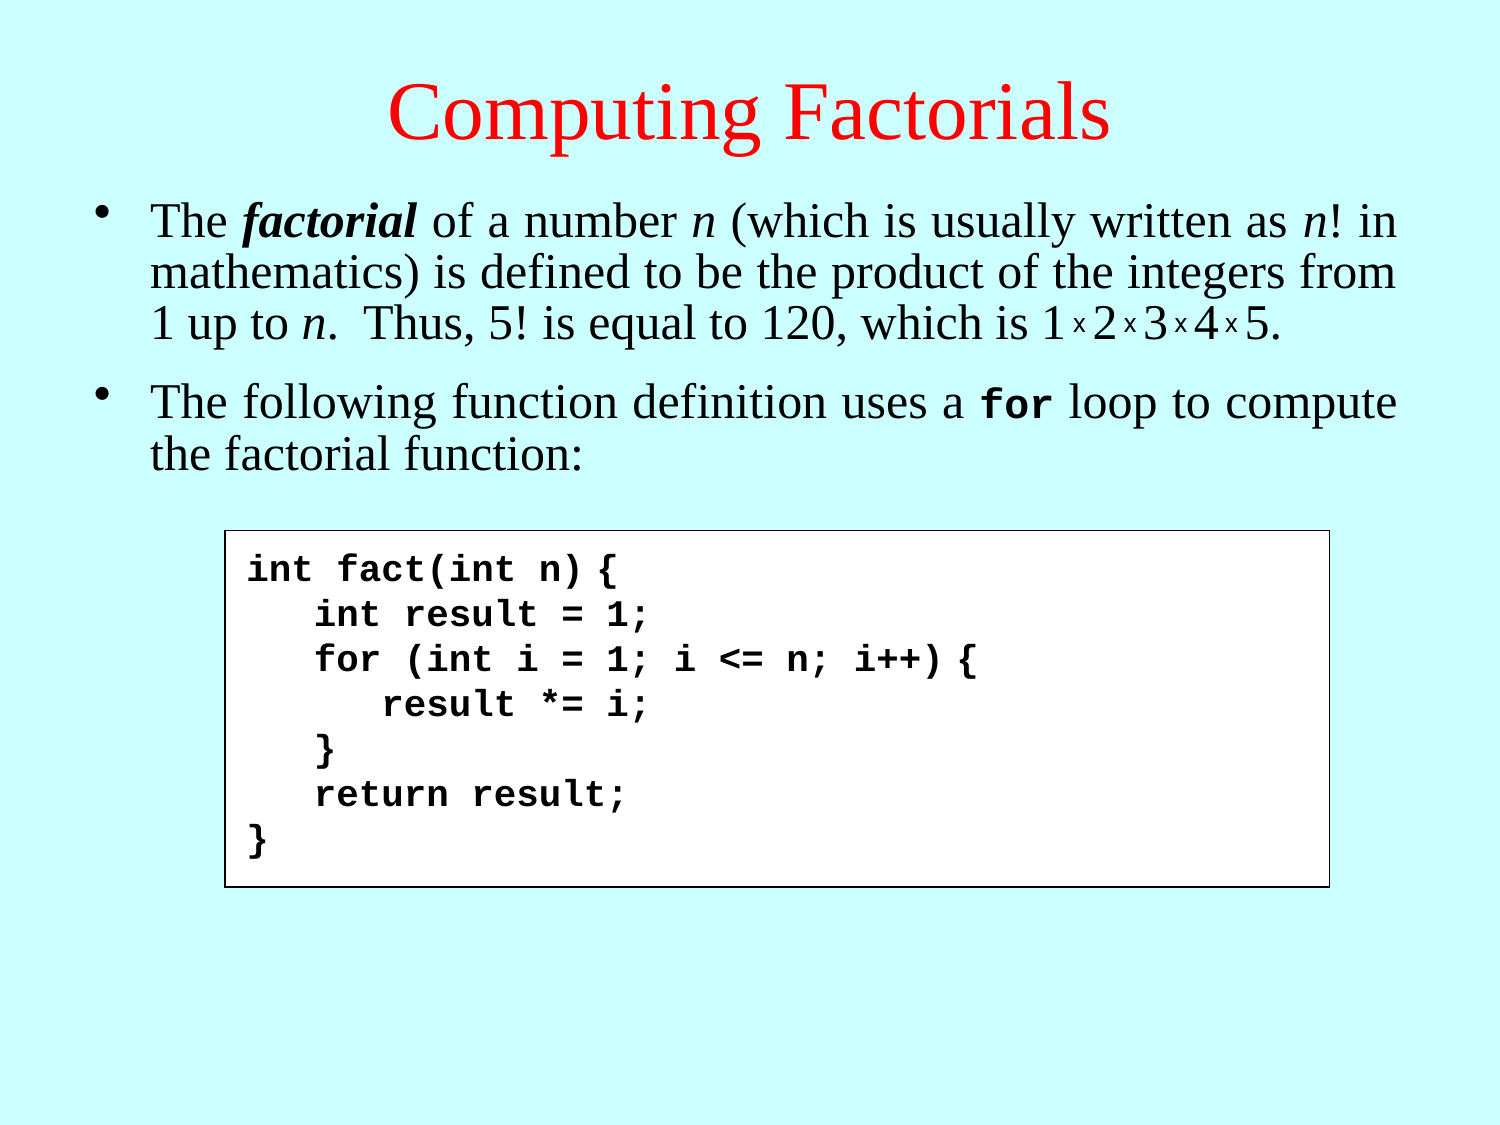

# Computing Factorials
The factorial of a number n (which is usually written as n! in mathematics) is defined to be the product of the integers from 1 up to n.  Thus, 5! is equal to 120, which is 1 x 2 x 3 x 4 x 5.
The following function definition uses a for loop to compute the factorial function:

int fact(int n) {
   int result = 1;
   for (int i = 1; i <= n; i++) {
      result *= i;
   }
   return result;
}